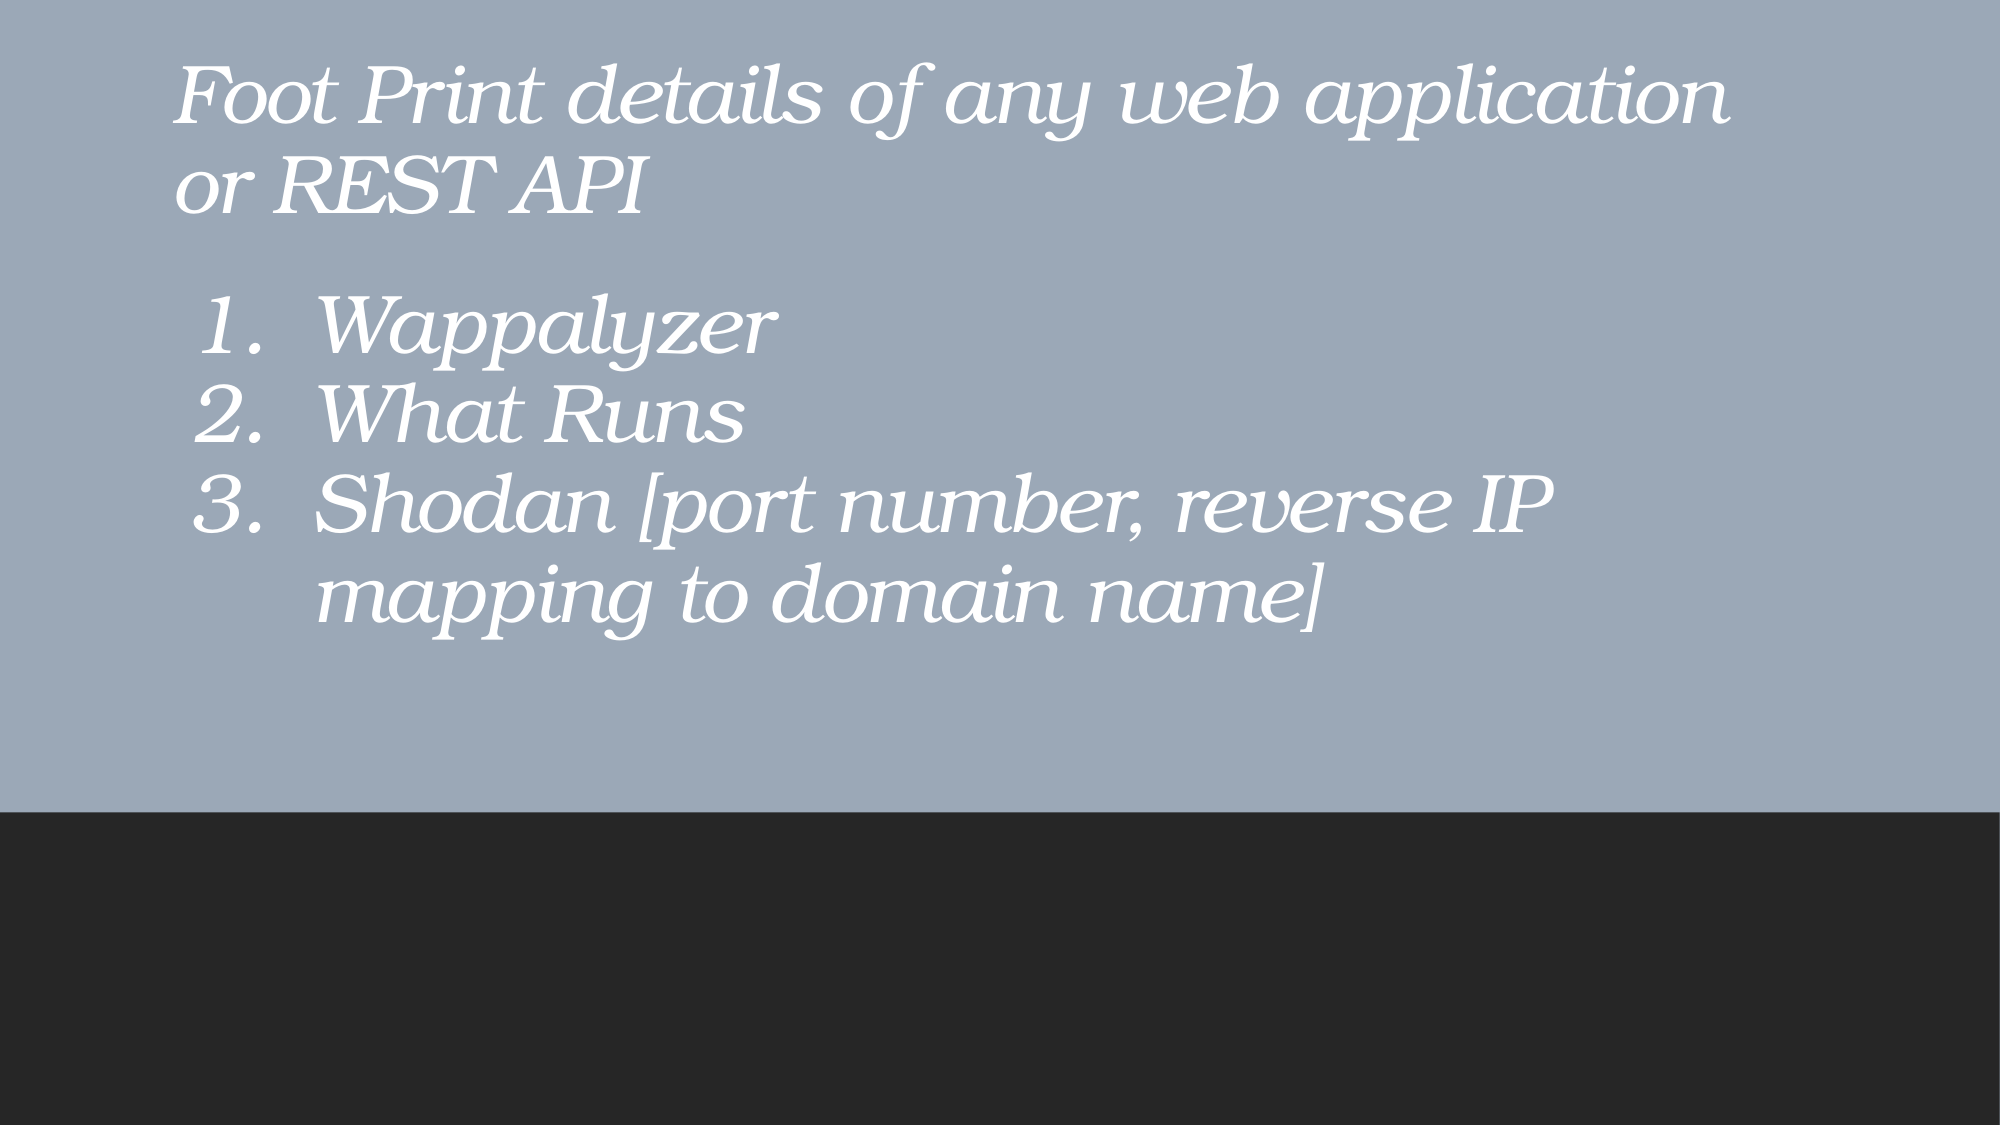

# Foot Print details of any web application or REST API
Wappalyzer
What Runs
Shodan [port number, reverse IP mapping to domain name]